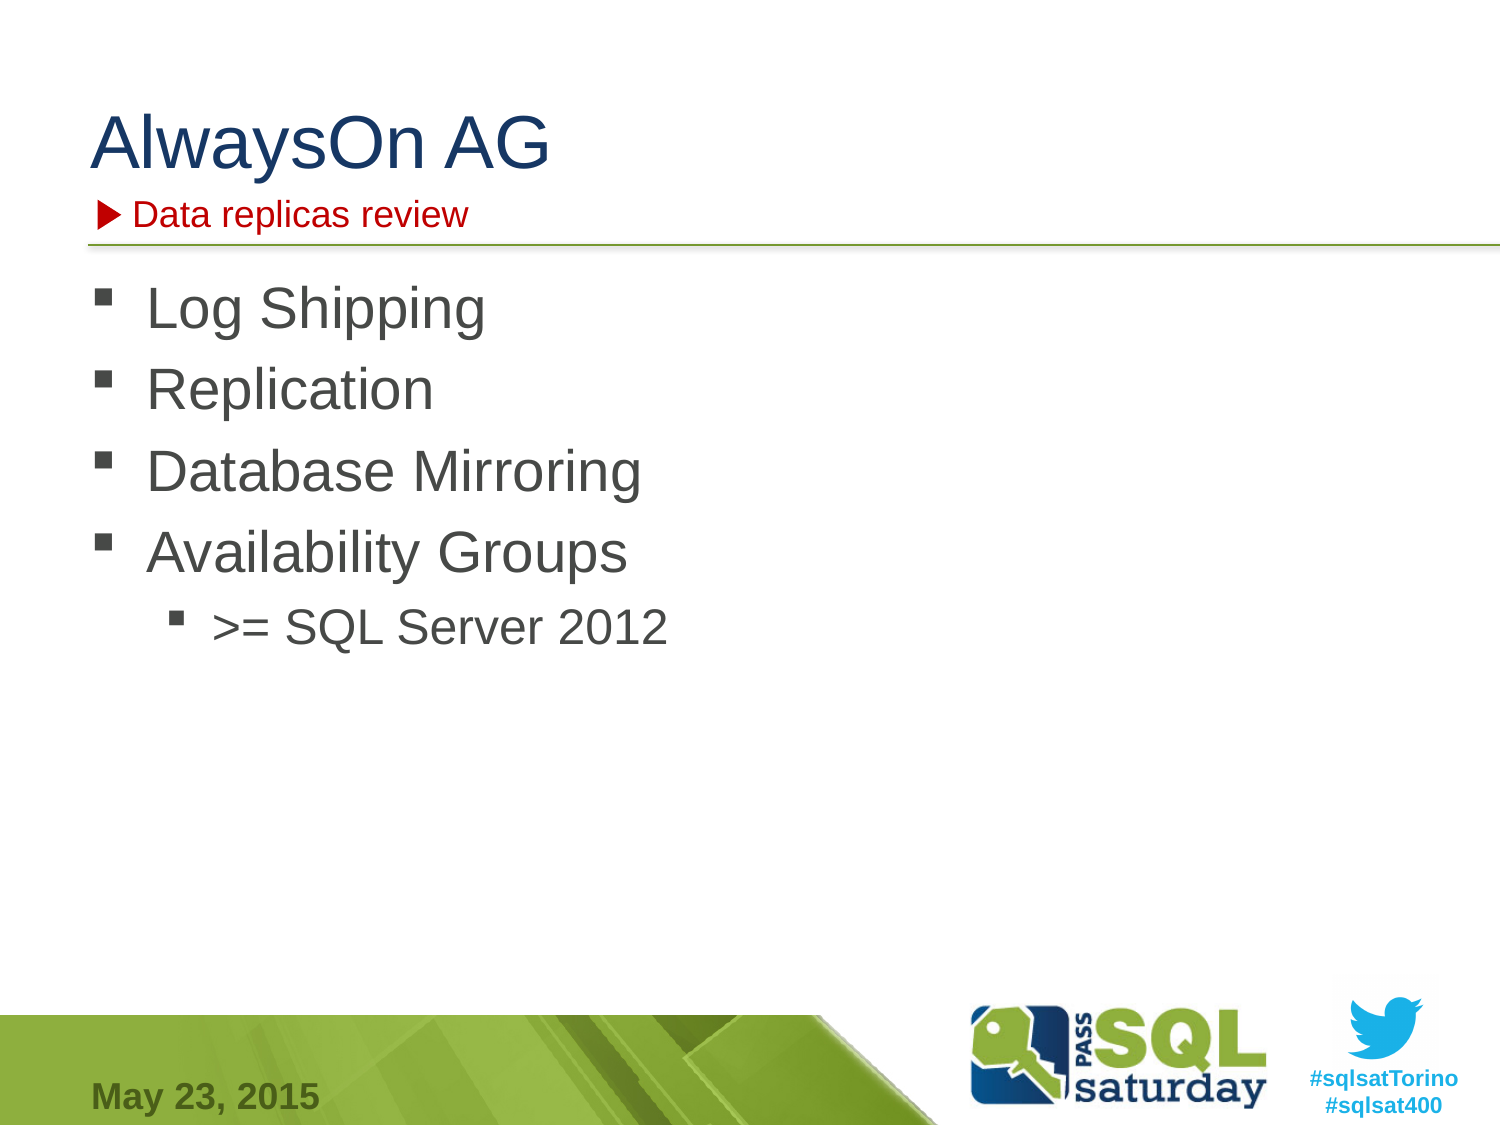

# AlwaysOn AG
Data replicas review
Log Shipping
Replication
Database Mirroring
Availability Groups
>= SQL Server 2012